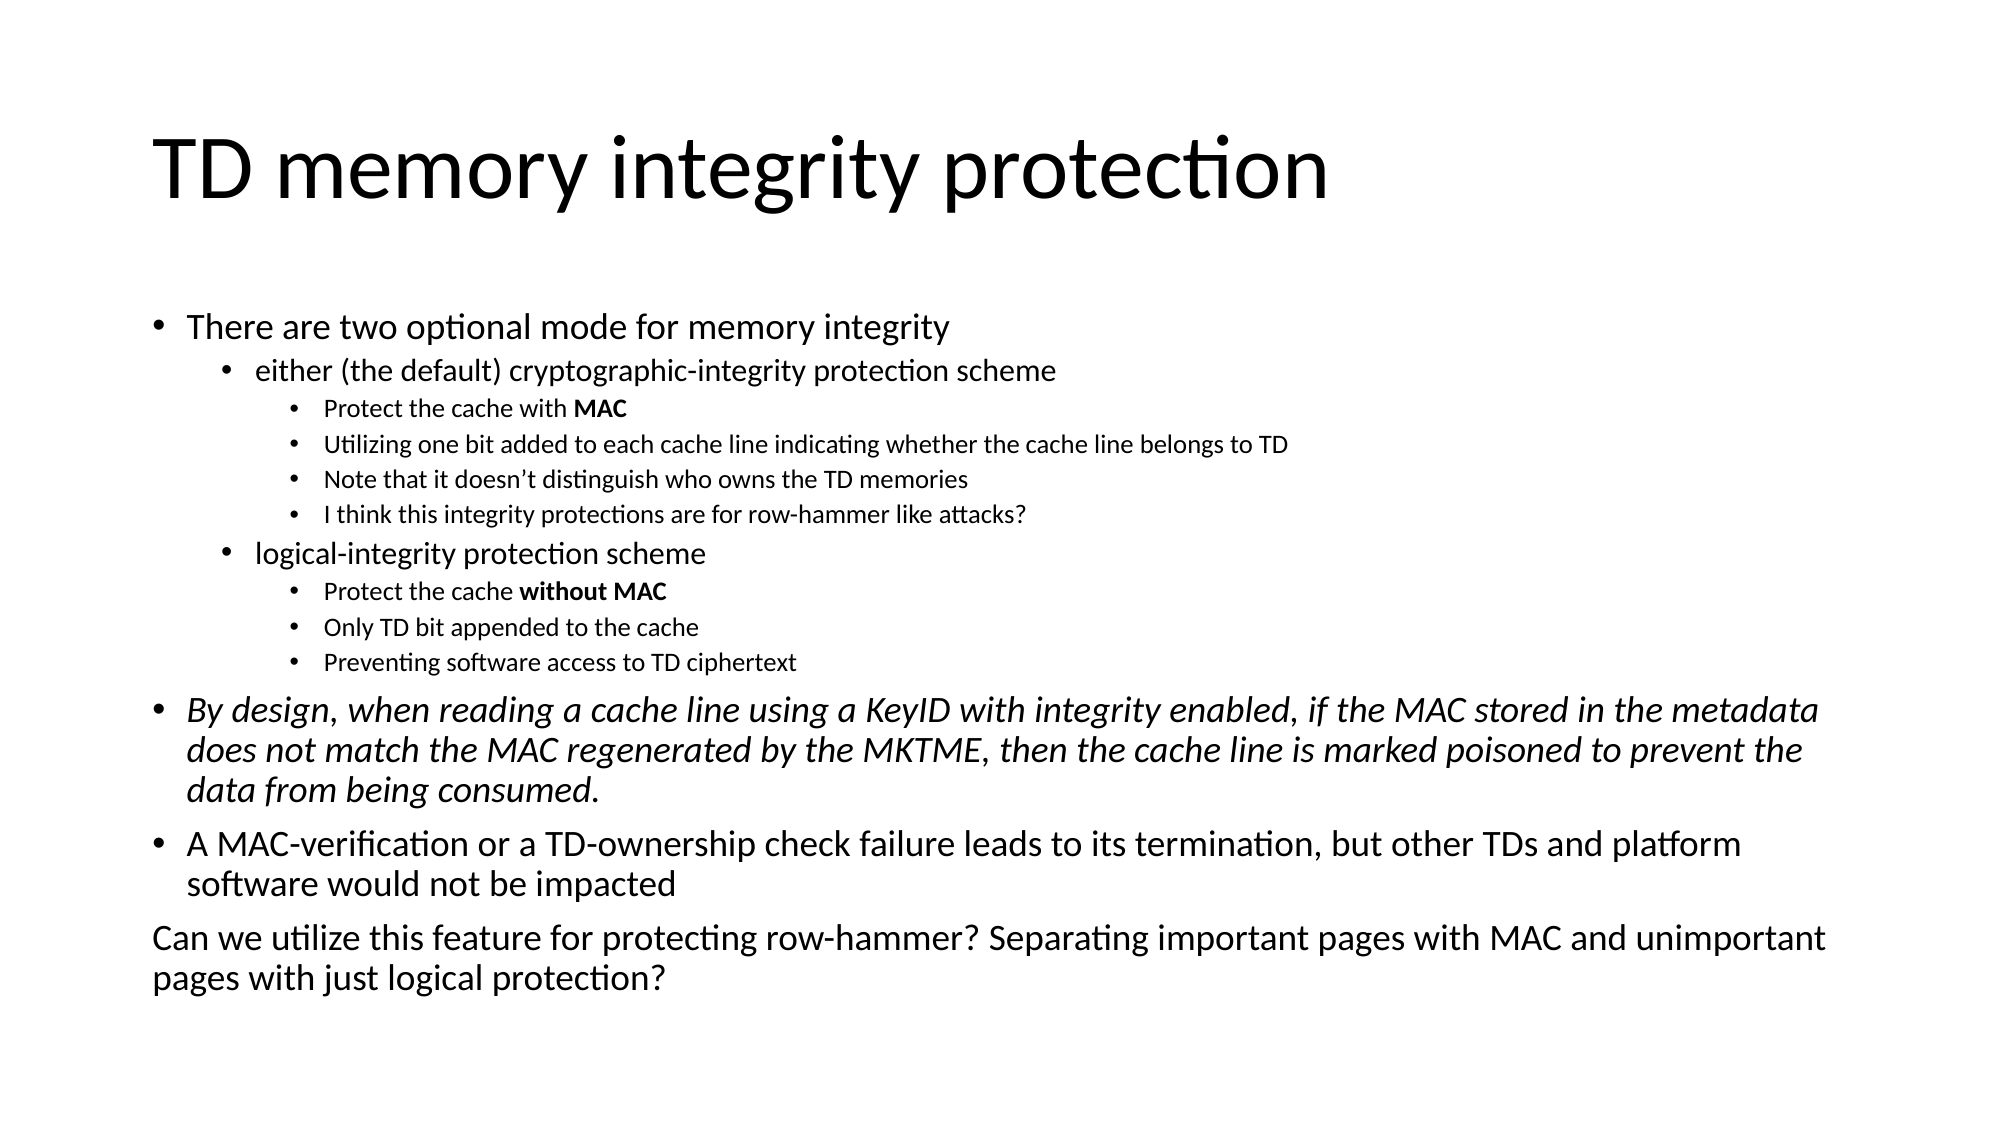

# TD memory integrity protection
There are two optional mode for memory integrity
either (the default) cryptographic-integrity protection scheme
Protect the cache with MAC
Utilizing one bit added to each cache line indicating whether the cache line belongs to TD
Note that it doesn’t distinguish who owns the TD memories
I think this integrity protections are for row-hammer like attacks?
logical-integrity protection scheme
Protect the cache without MAC
Only TD bit appended to the cache
Preventing software access to TD ciphertext
By design, when reading a cache line using a KeyID with integrity enabled, if the MAC stored in the metadata does not match the MAC regenerated by the MKTME, then the cache line is marked poisoned to prevent the data from being consumed.
﻿A MAC-verification or a TD-ownership check failure leads to its termination, but other TDs and platform software would not be impacted
Can we utilize this feature for protecting row-hammer? Separating important pages with MAC and unimportant pages with just logical protection?